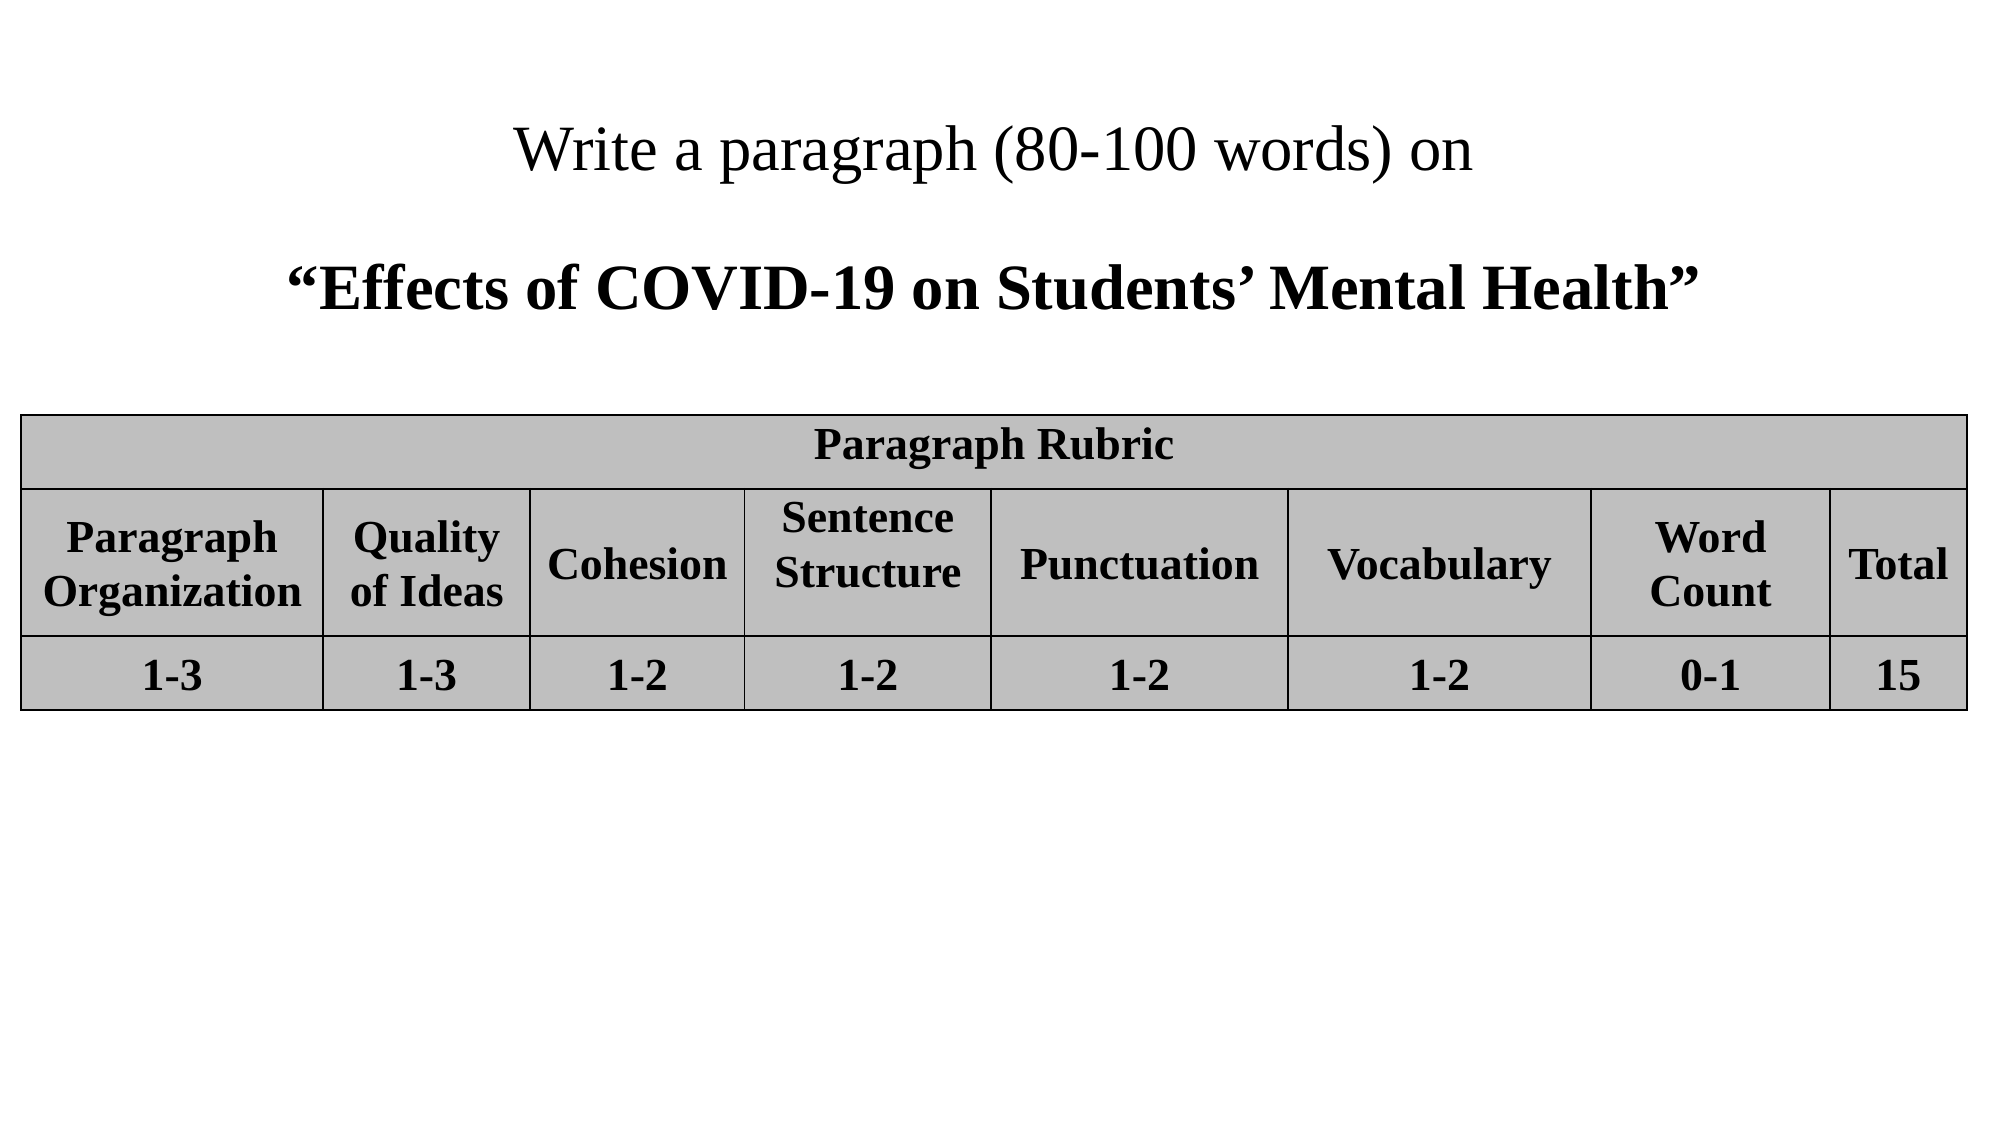

# Write a paragraph (80-100 words) on “Effects of COVID-19 on Students’ Mental Health”
| Paragraph Rubric |  |  |  |  |  |  |  |
| --- | --- | --- | --- | --- | --- | --- | --- |
| Paragraph Organization | Quality of Ideas | Cohesion | Sentence Structure | Punctuation | Vocabulary | Word Count | Total |
| 1-3 | 1-3 | 1-2 | 1-2 | 1-2 | 1-2 | 0-1 | 15 |